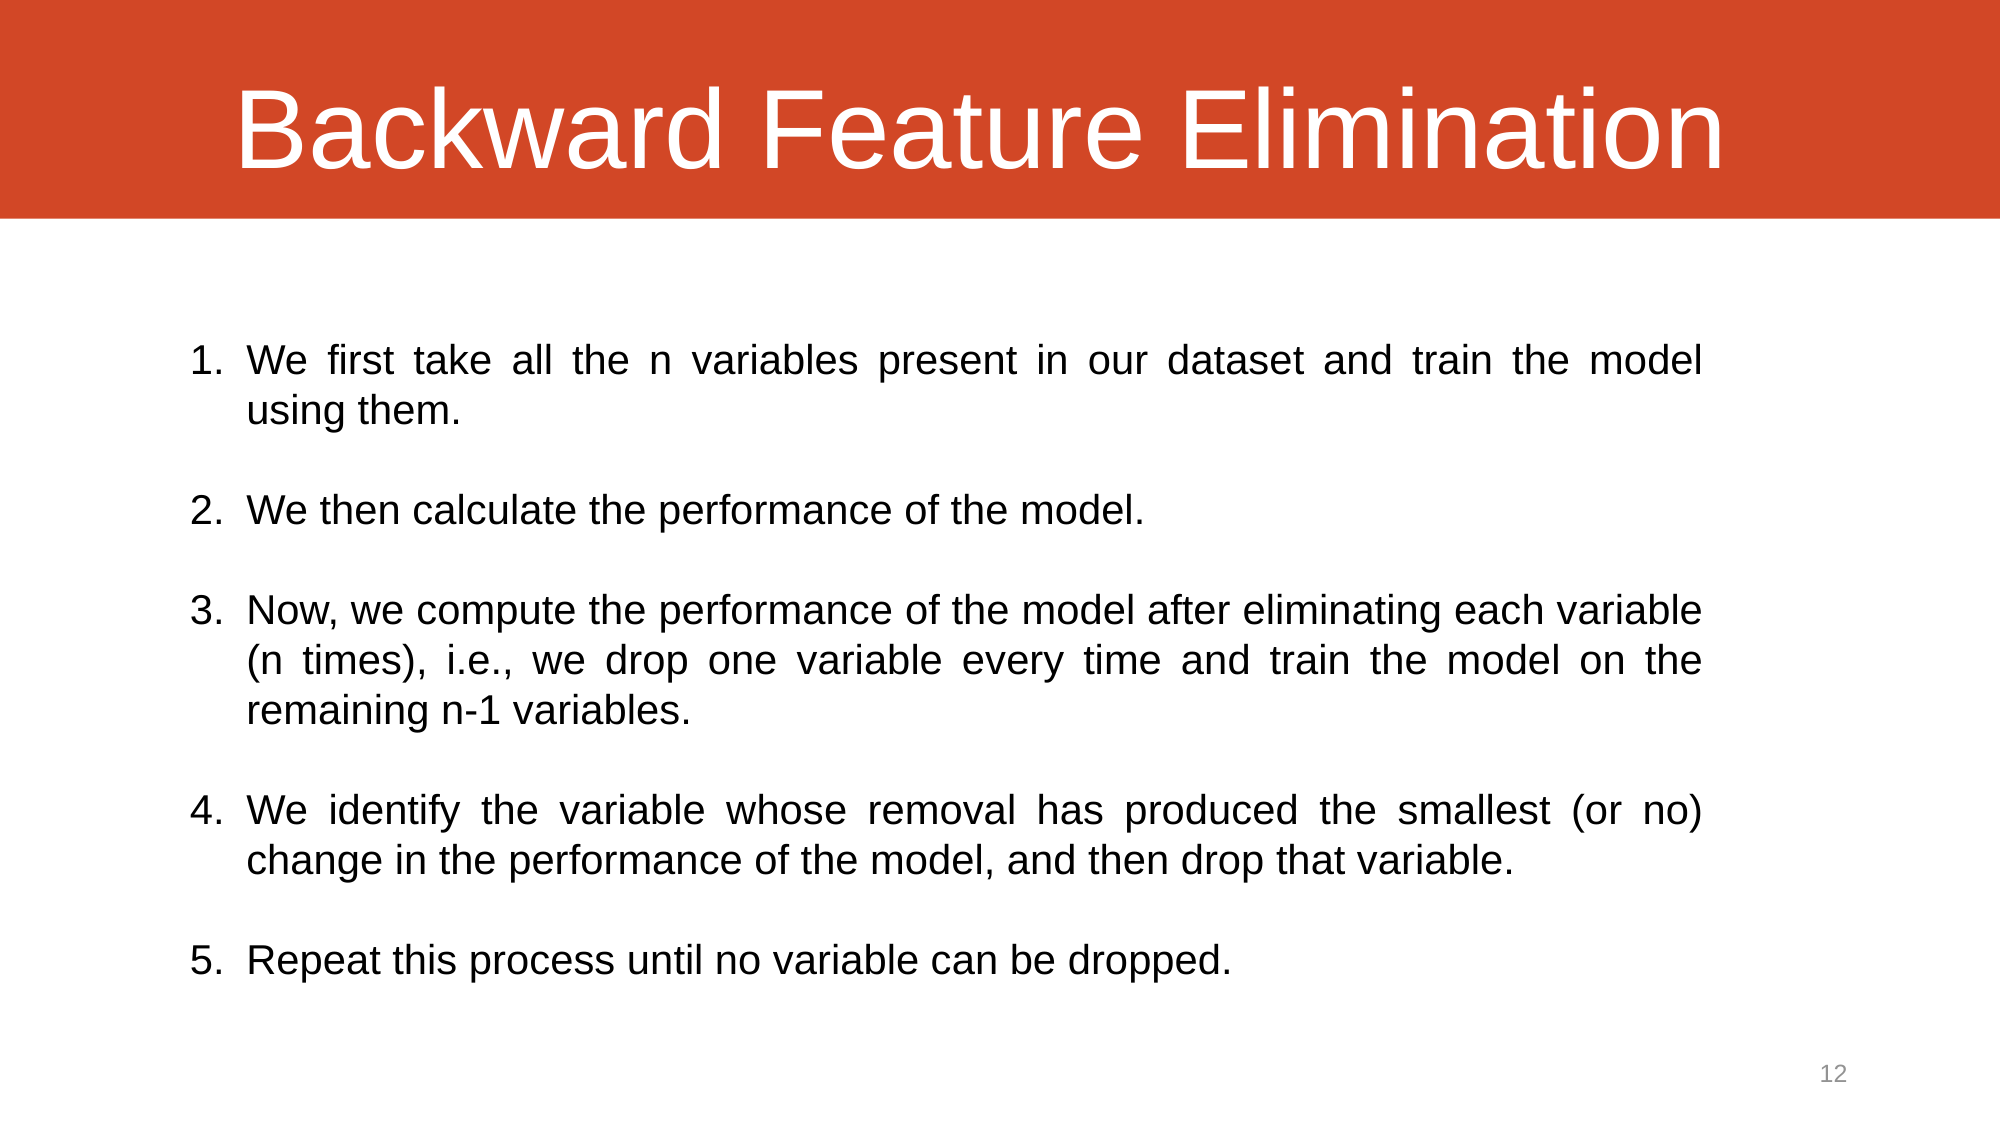

# Backward Feature Elimination
We first take all the n variables present in our dataset and train the model using them.

We then calculate the performance of the model.

Now, we compute the performance of the model after eliminating each variable (n times), i.e., we drop one variable every time and train the model on the remaining n-1 variables.

We identify the variable whose removal has produced the smallest (or no) change in the performance of the model, and then drop that variable.

Repeat this process until no variable can be dropped.
12